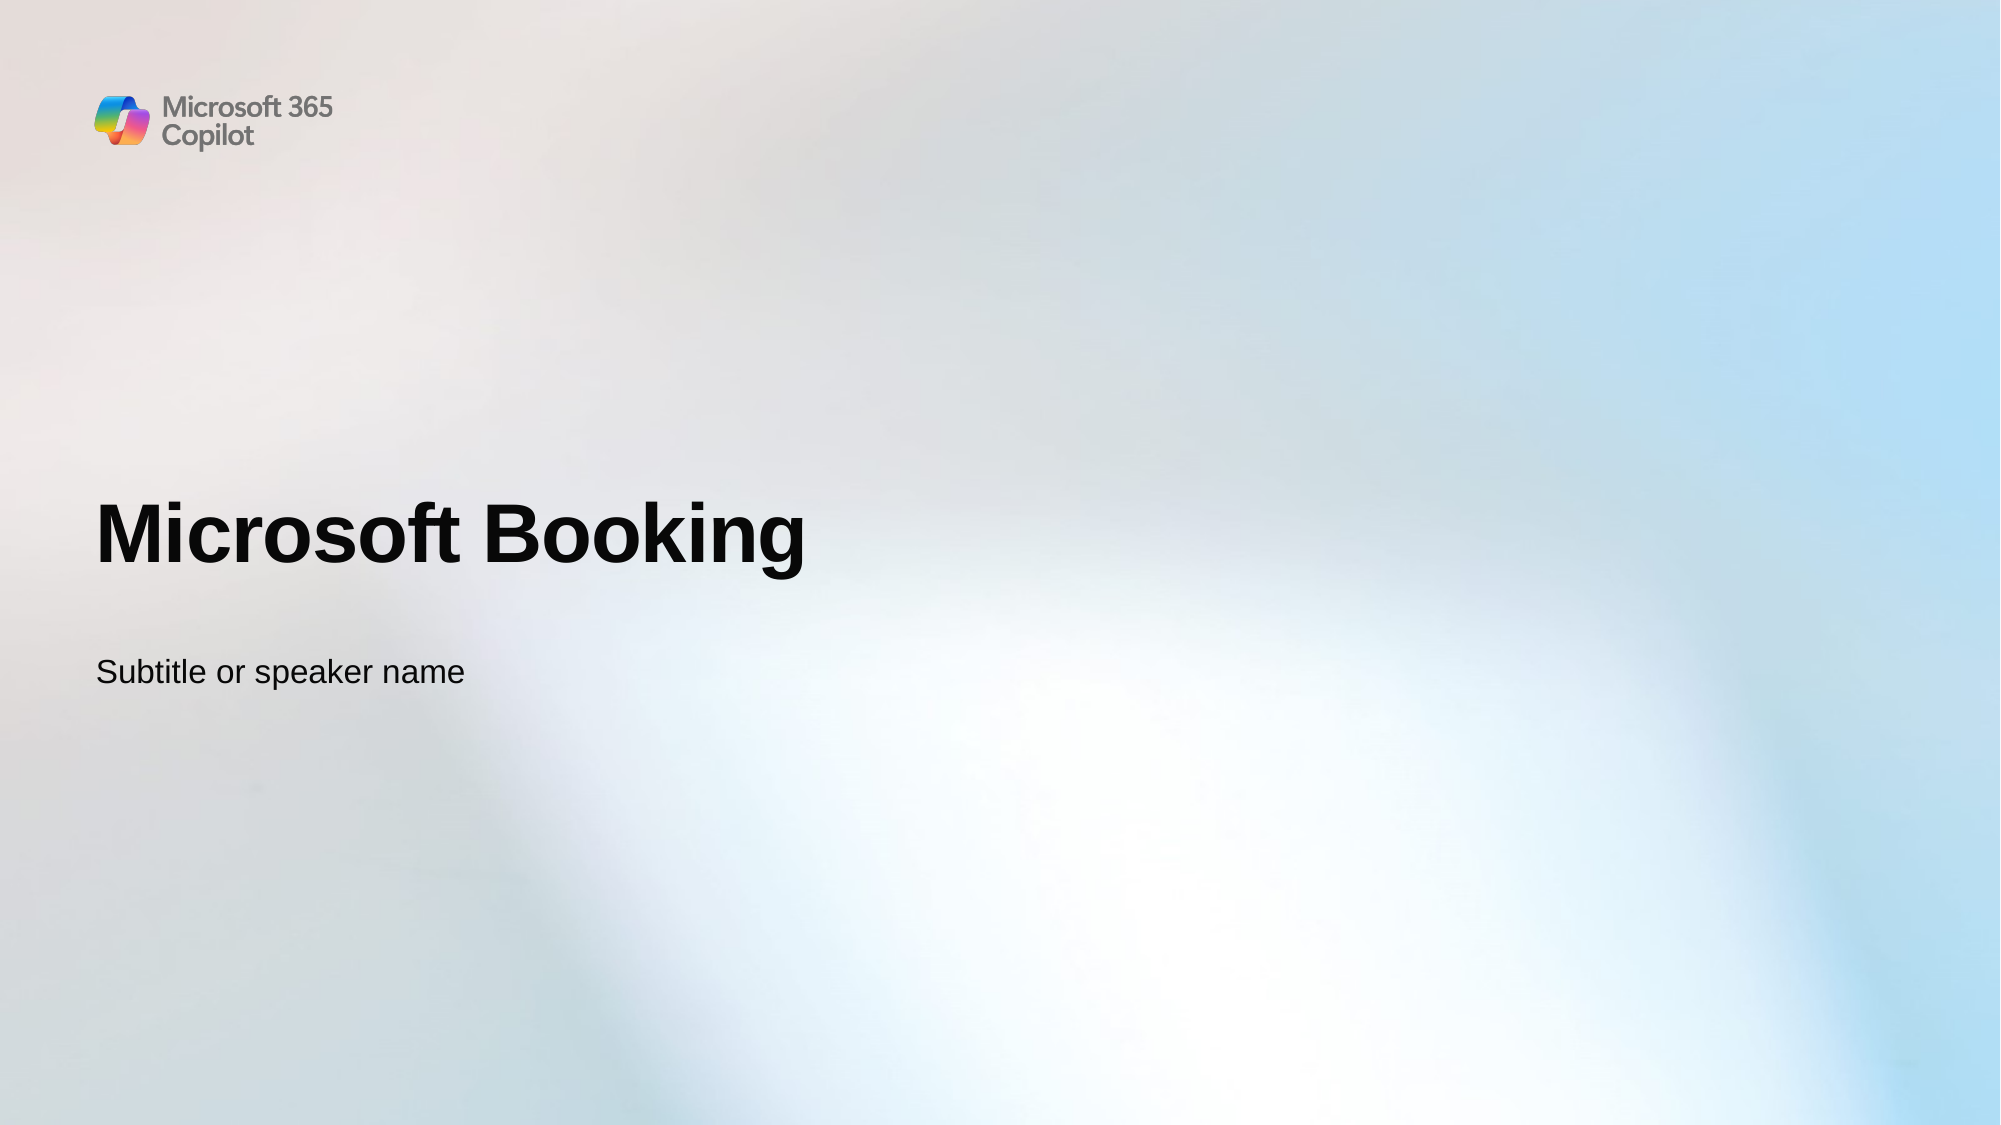

# Microsoft Booking
Subtitle or speaker name